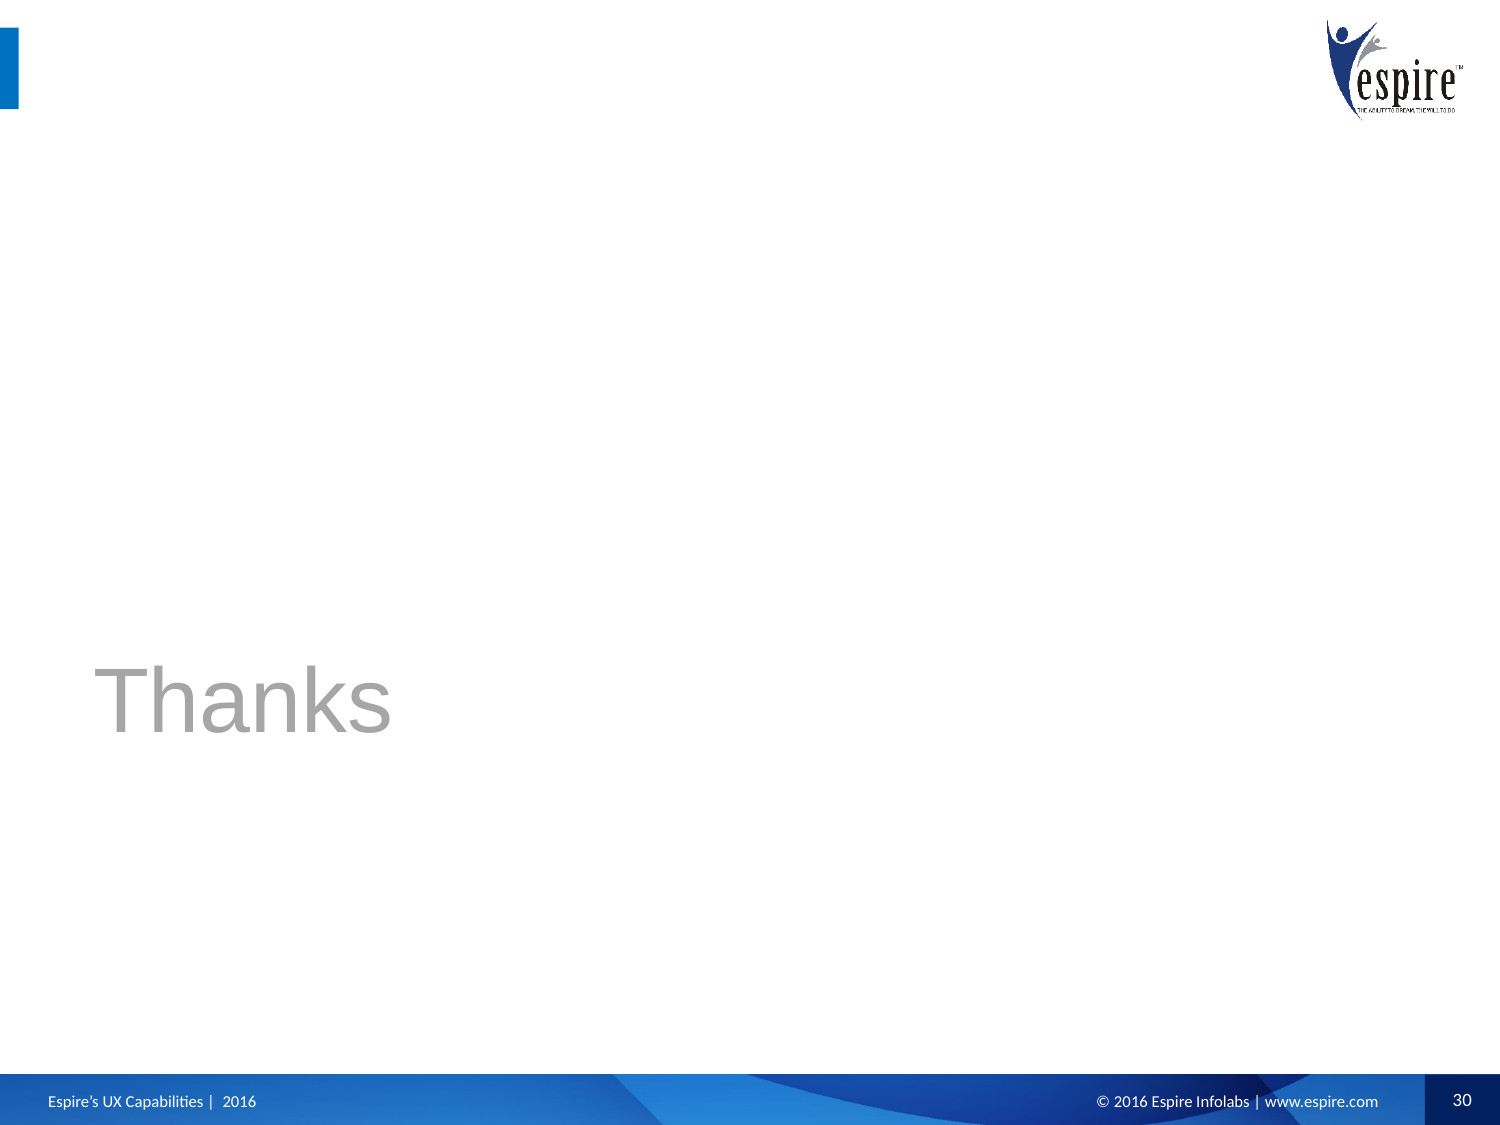

Thanks
Espire’s UX Capabilities |  2016
30